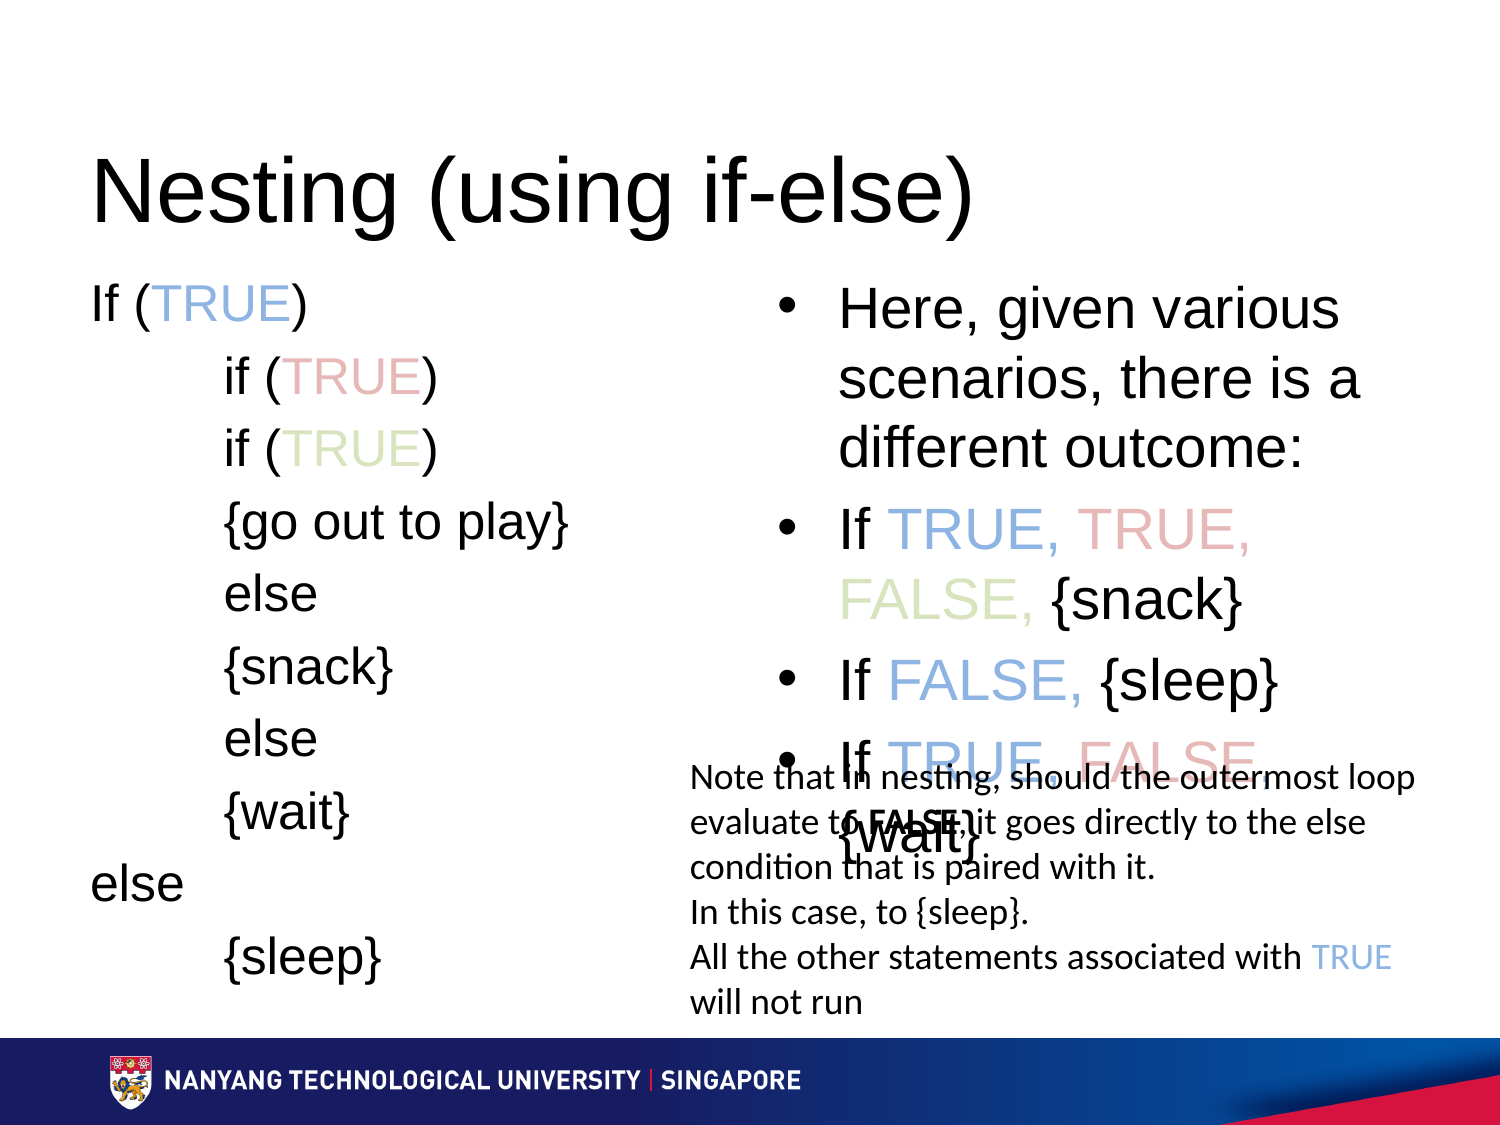

# Nesting (using if-else)
If (TRUE)
	if (TRUE)
		if (TRUE)
			{go out to play}
		else
			{snack}
	else
		{wait}
else
	{sleep}
Here, given various scenarios, there is a different outcome:
If TRUE, TRUE, FALSE, {snack}
If FALSE, {sleep}
If TRUE, FALSE, {wait}
Note that in nesting, should the outermost loop evaluate to FALSE, it goes directly to the else condition that is paired with it.
In this case, to {sleep}.
All the other statements associated with TRUE will not run